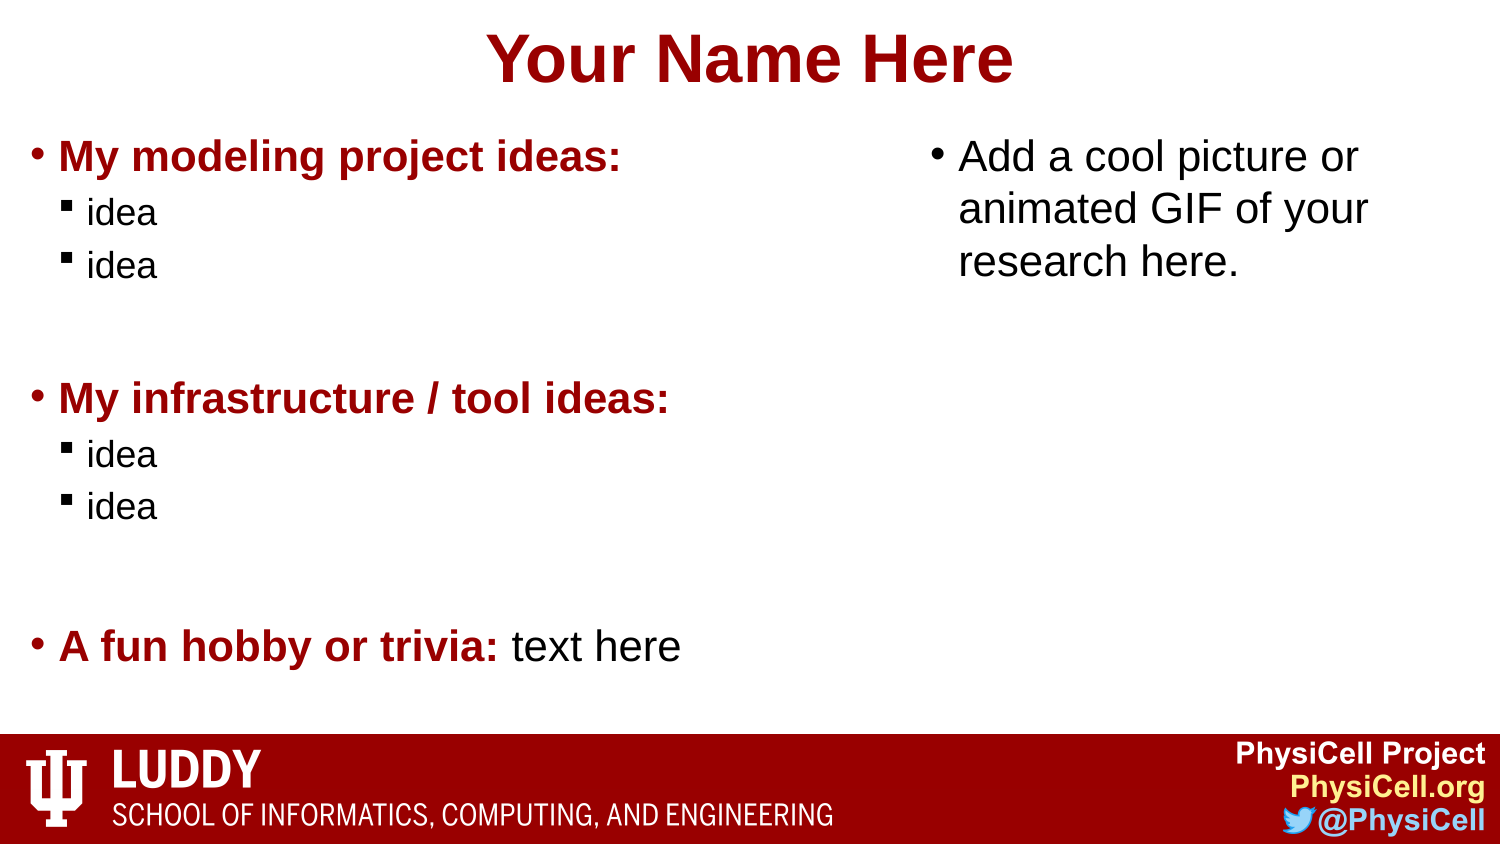

# Your Name Here
Add a cool picture or animated GIF of your research here.
My modeling project ideas:
idea
idea

My infrastructure / tool ideas:
idea
idea

A fun hobby or trivia: text here